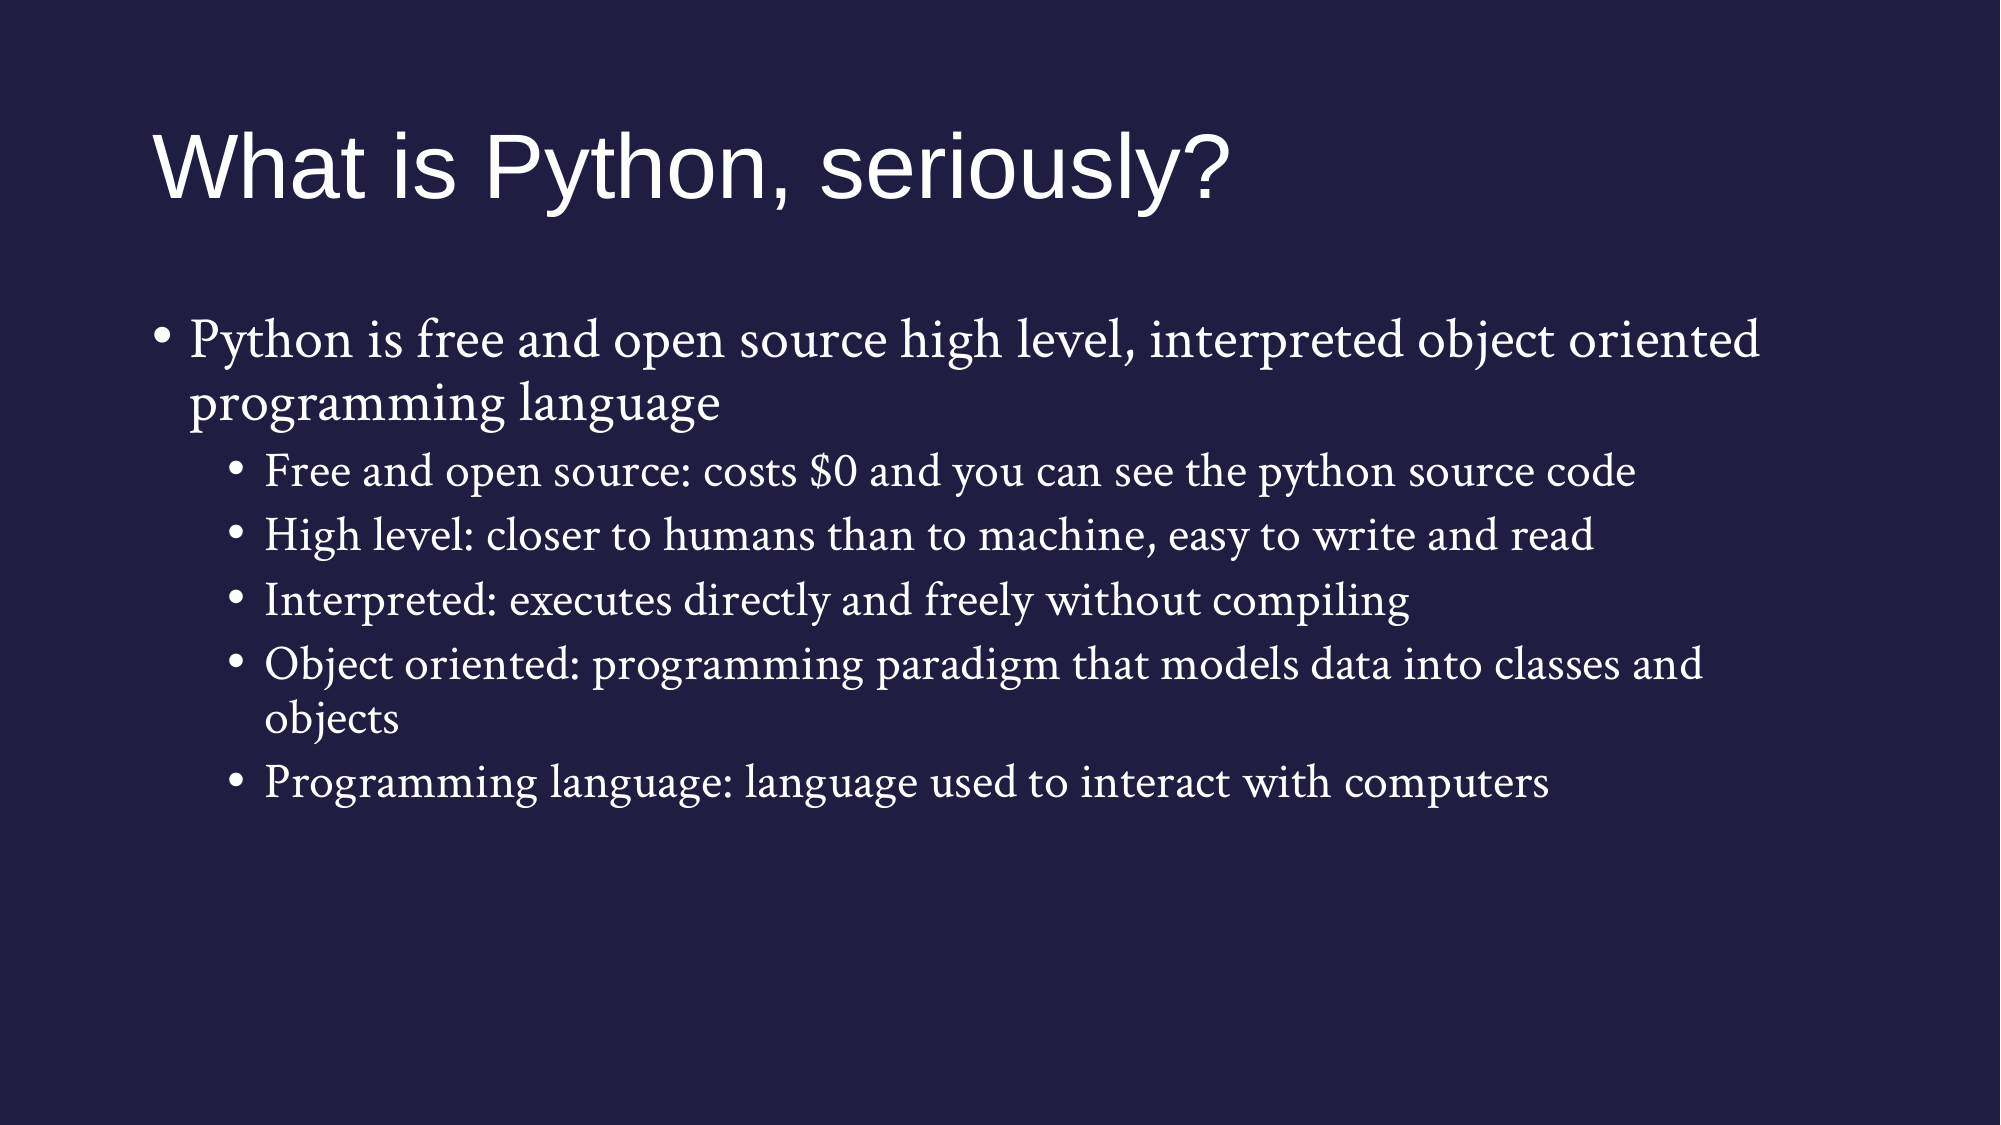

# What is Python, seriously?
Python is free and open source high level, interpreted object oriented programming language
Free and open source: costs $0 and you can see the python source code
High level: closer to humans than to machine, easy to write and read
Interpreted: executes directly and freely without compiling
Object oriented: programming paradigm that models data into classes and objects
Programming language: language used to interact with computers